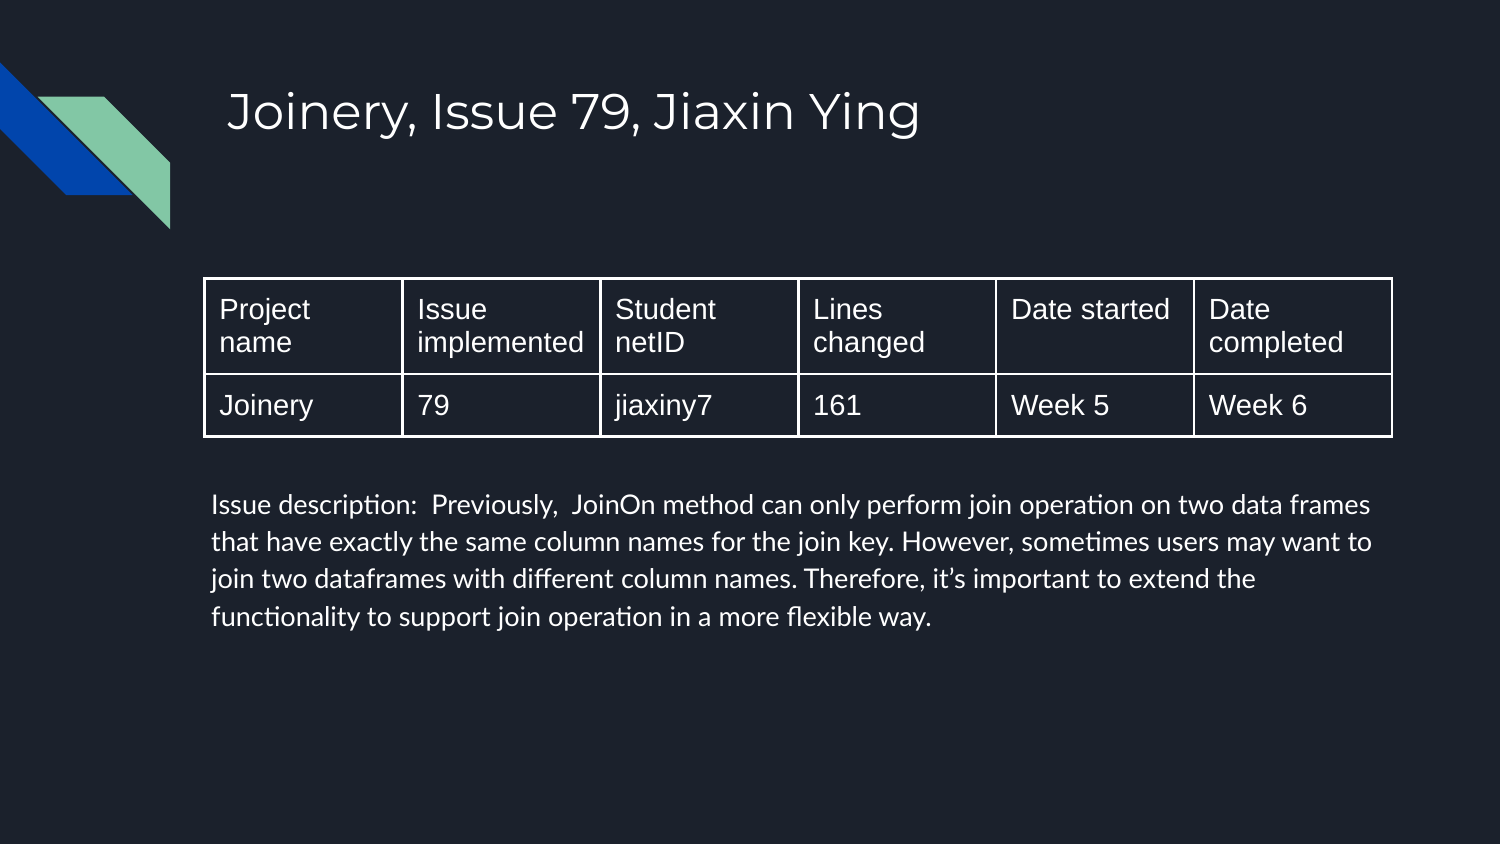

# Joinery, Issue 79, Jiaxin Ying
| Project name | Issue implemented | Student netID | Lines changed | Date started | Date completed |
| --- | --- | --- | --- | --- | --- |
| Joinery | 79 | jiaxiny7 | 161 | Week 5 | Week 6 |
Issue description:  Previously,  JoinOn method can only perform join operation on two data frames that have exactly the same column names for the join key. However, sometimes users may want to join two dataframes with different column names. Therefore, it’s important to extend the functionality to support join operation in a more flexible way.